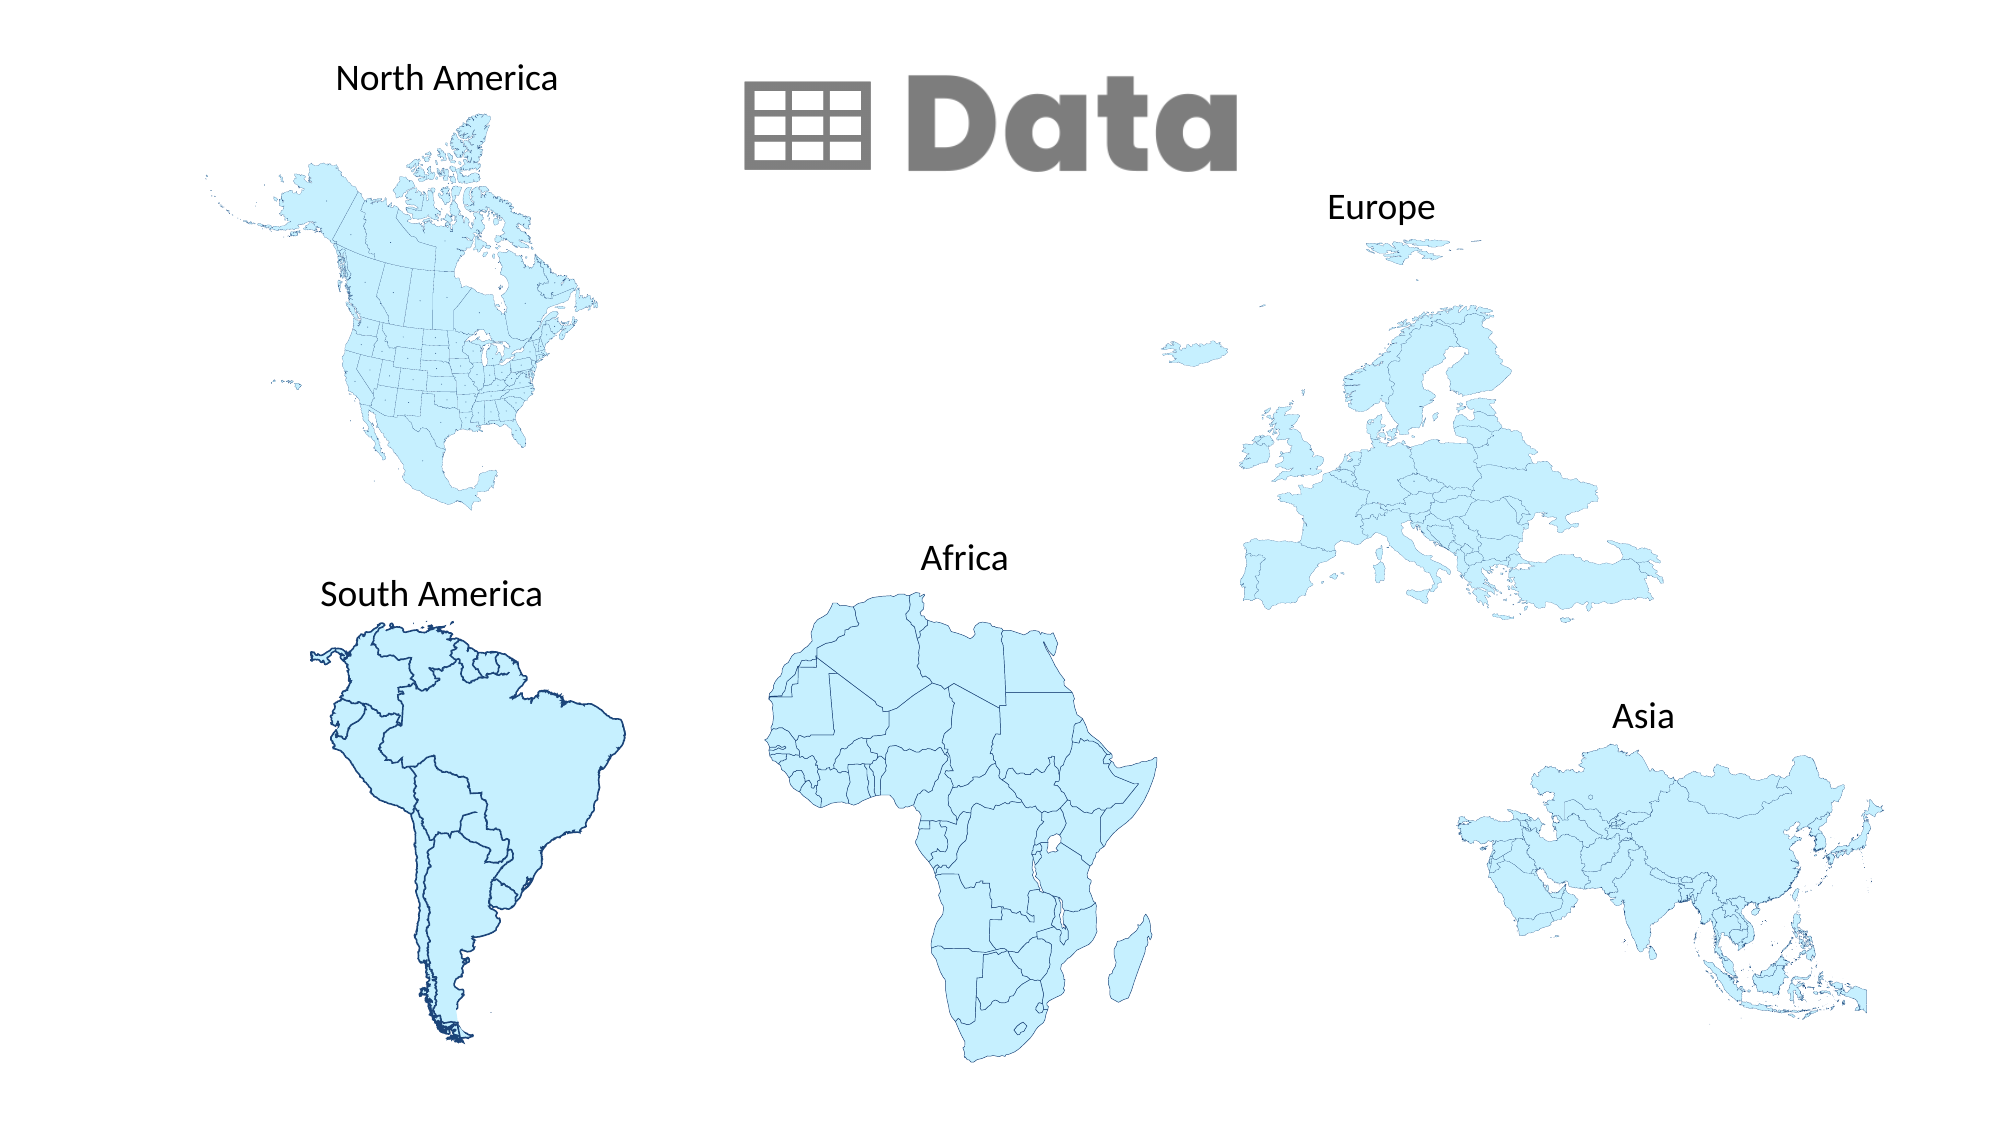

North America

Europe

Africa
South America

Asia